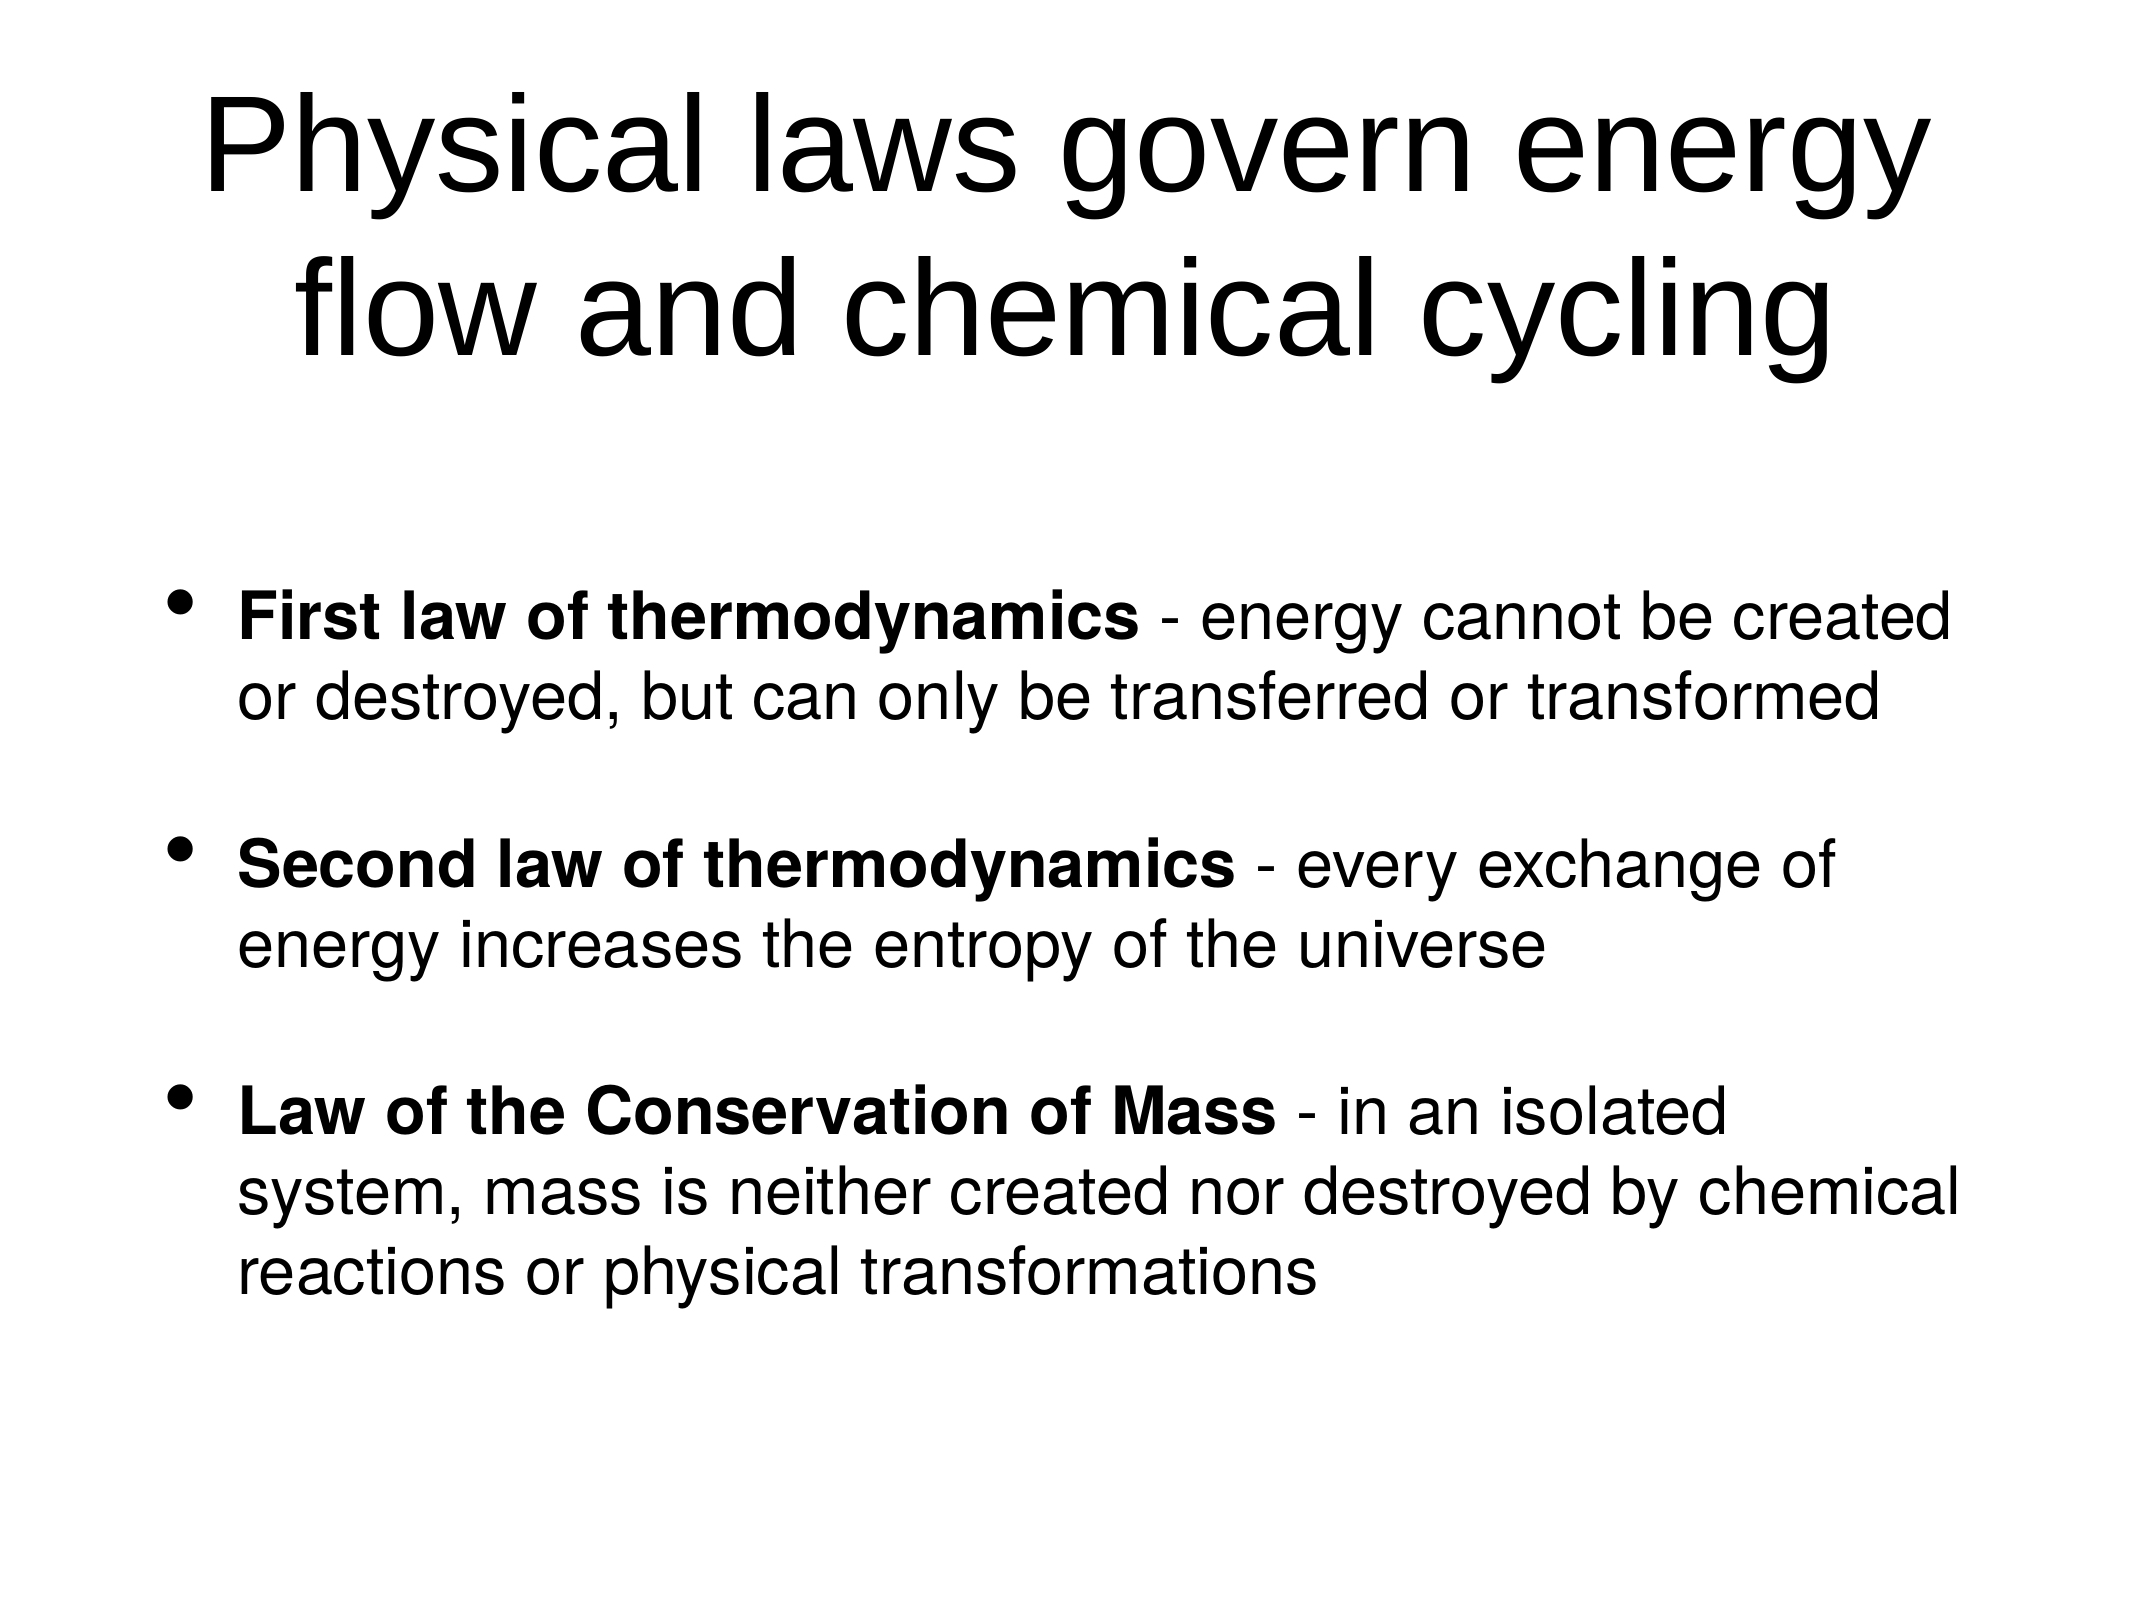

# Physical laws govern energy flow and chemical cycling
First law of thermodynamics - energy cannot be created or destroyed, but can only be transferred or transformed
Second law of thermodynamics - every exchange of energy increases the entropy of the universe
Law of the Conservation of Mass - in an isolated system, mass is neither created nor destroyed by chemical reactions or physical transformations